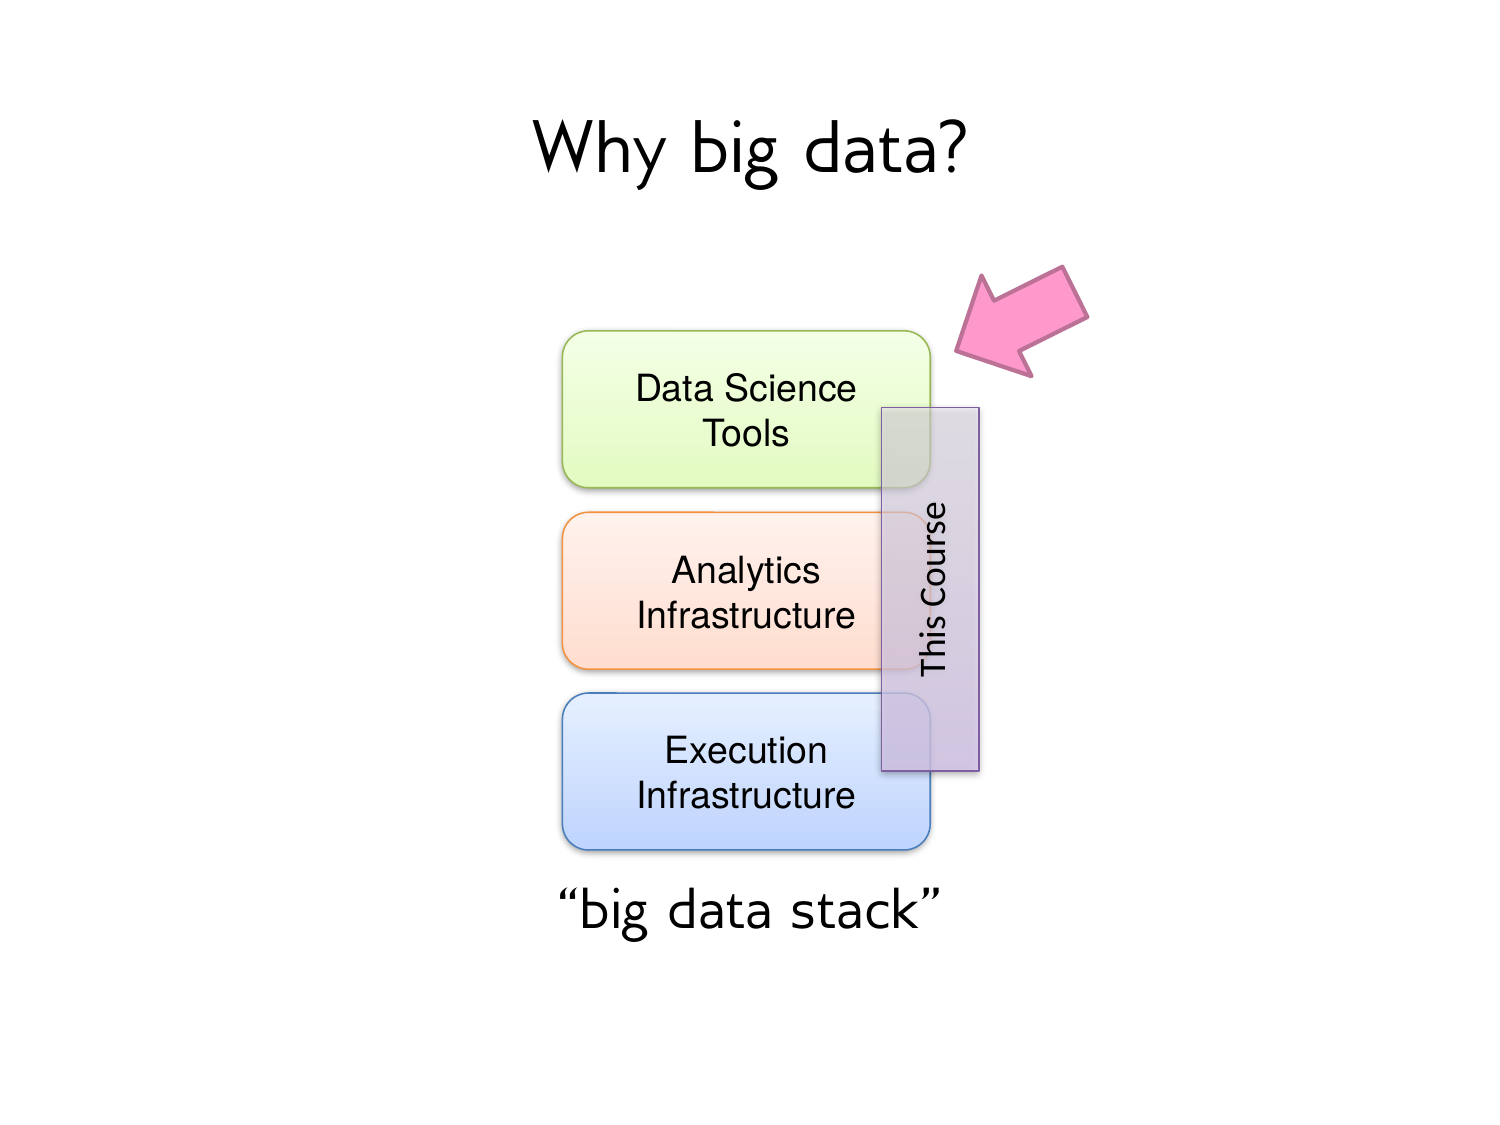

Why big data?

Data Science
Tools
This Course
Analytics Infrastructure
Execution
Infrastructure
“big data stack”